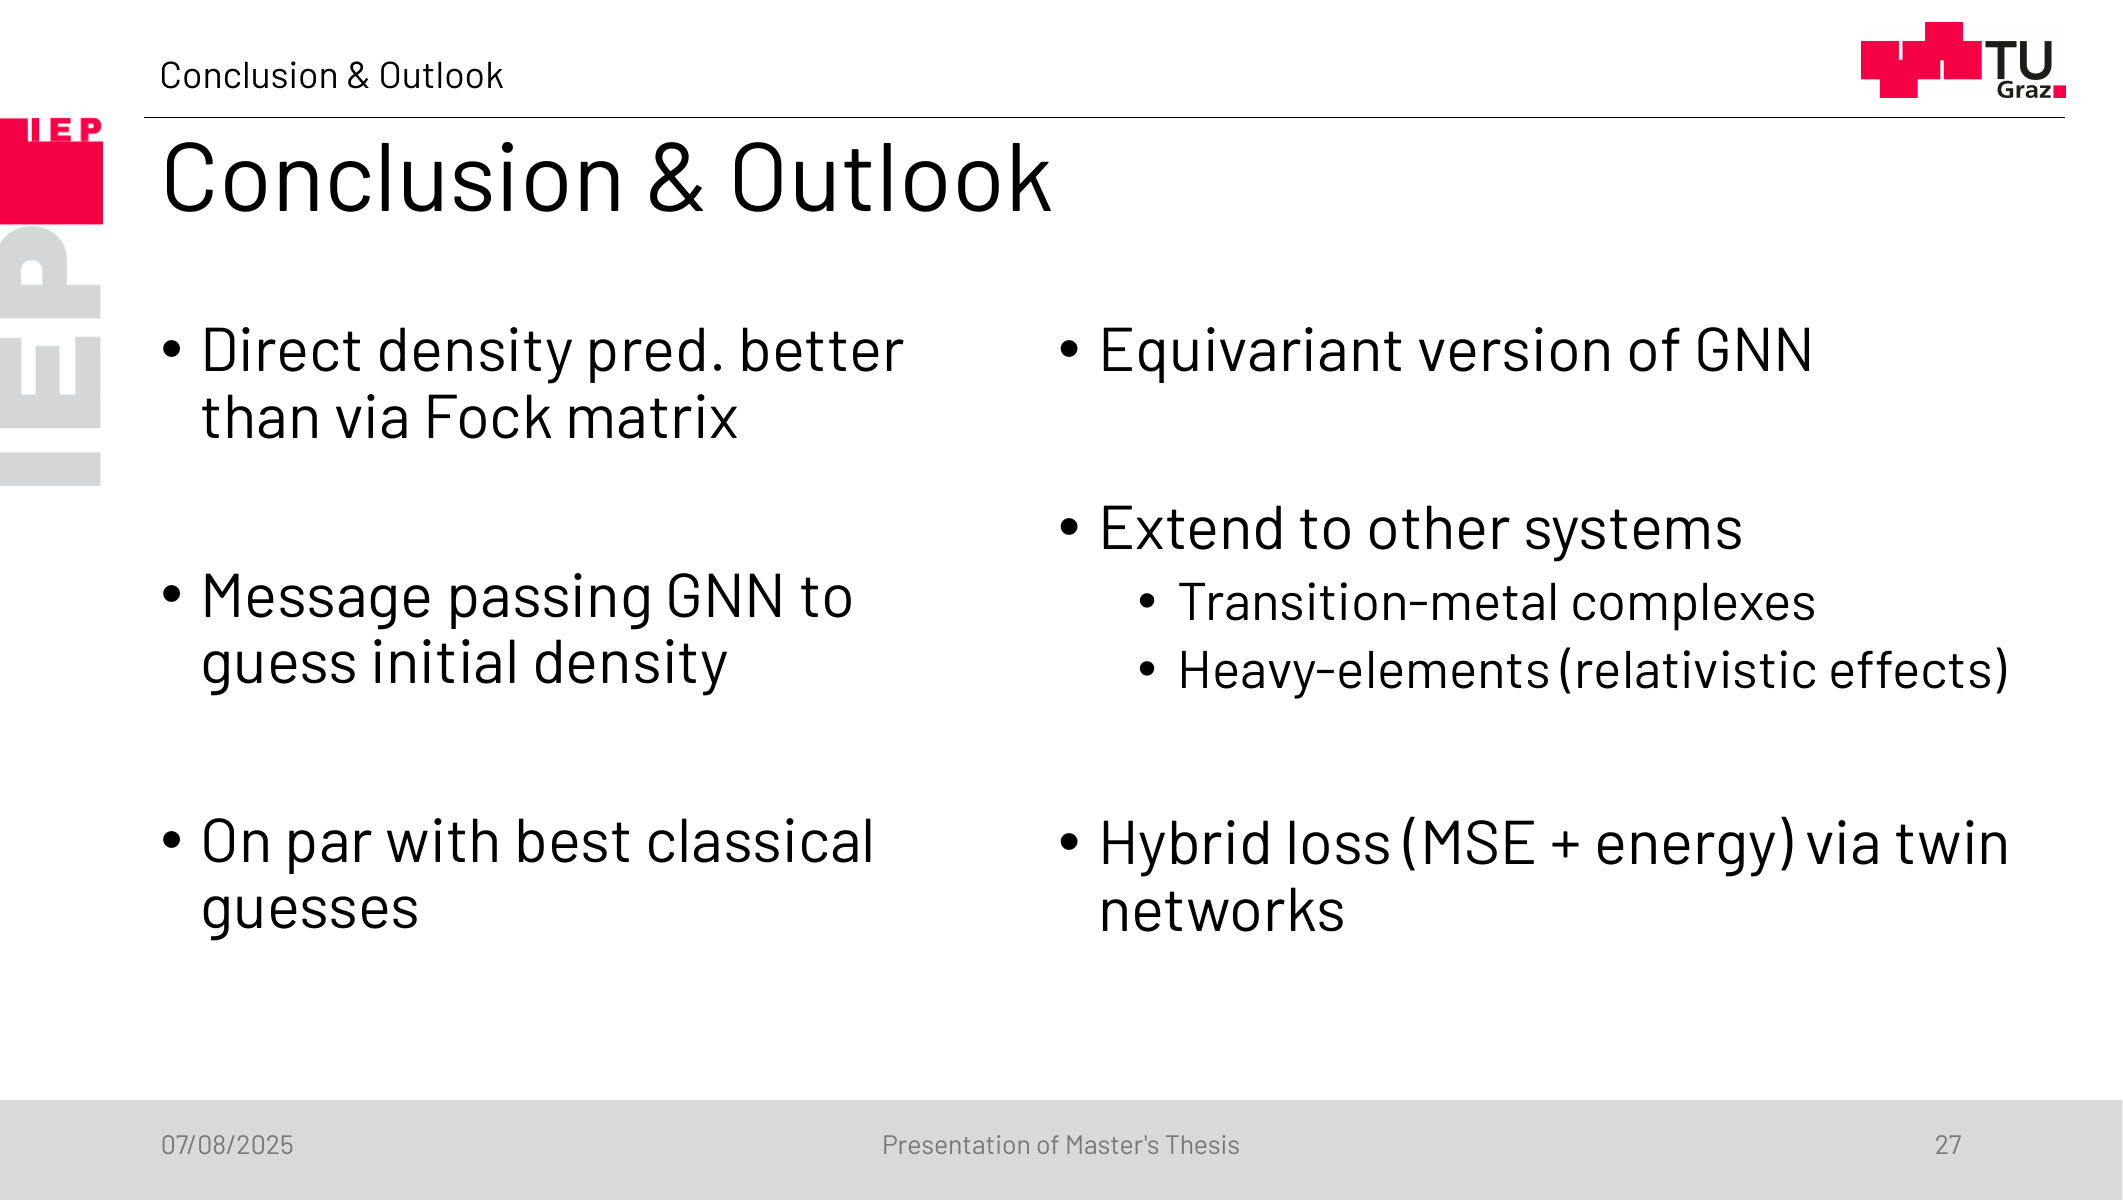

Conclusion & Outlook
# Conclusion & Outlook
Direct density pred. better than via Fock matrix

Message passing GNN to guess initial density

On par with best classical guesses
Equivariant version of GNN

Extend to other systems
Transition-metal complexes
Heavy-elements (relativistic effects)

Hybrid loss (MSE + energy) via twin networks
07/08/2025
Presentation of Master's Thesis
27